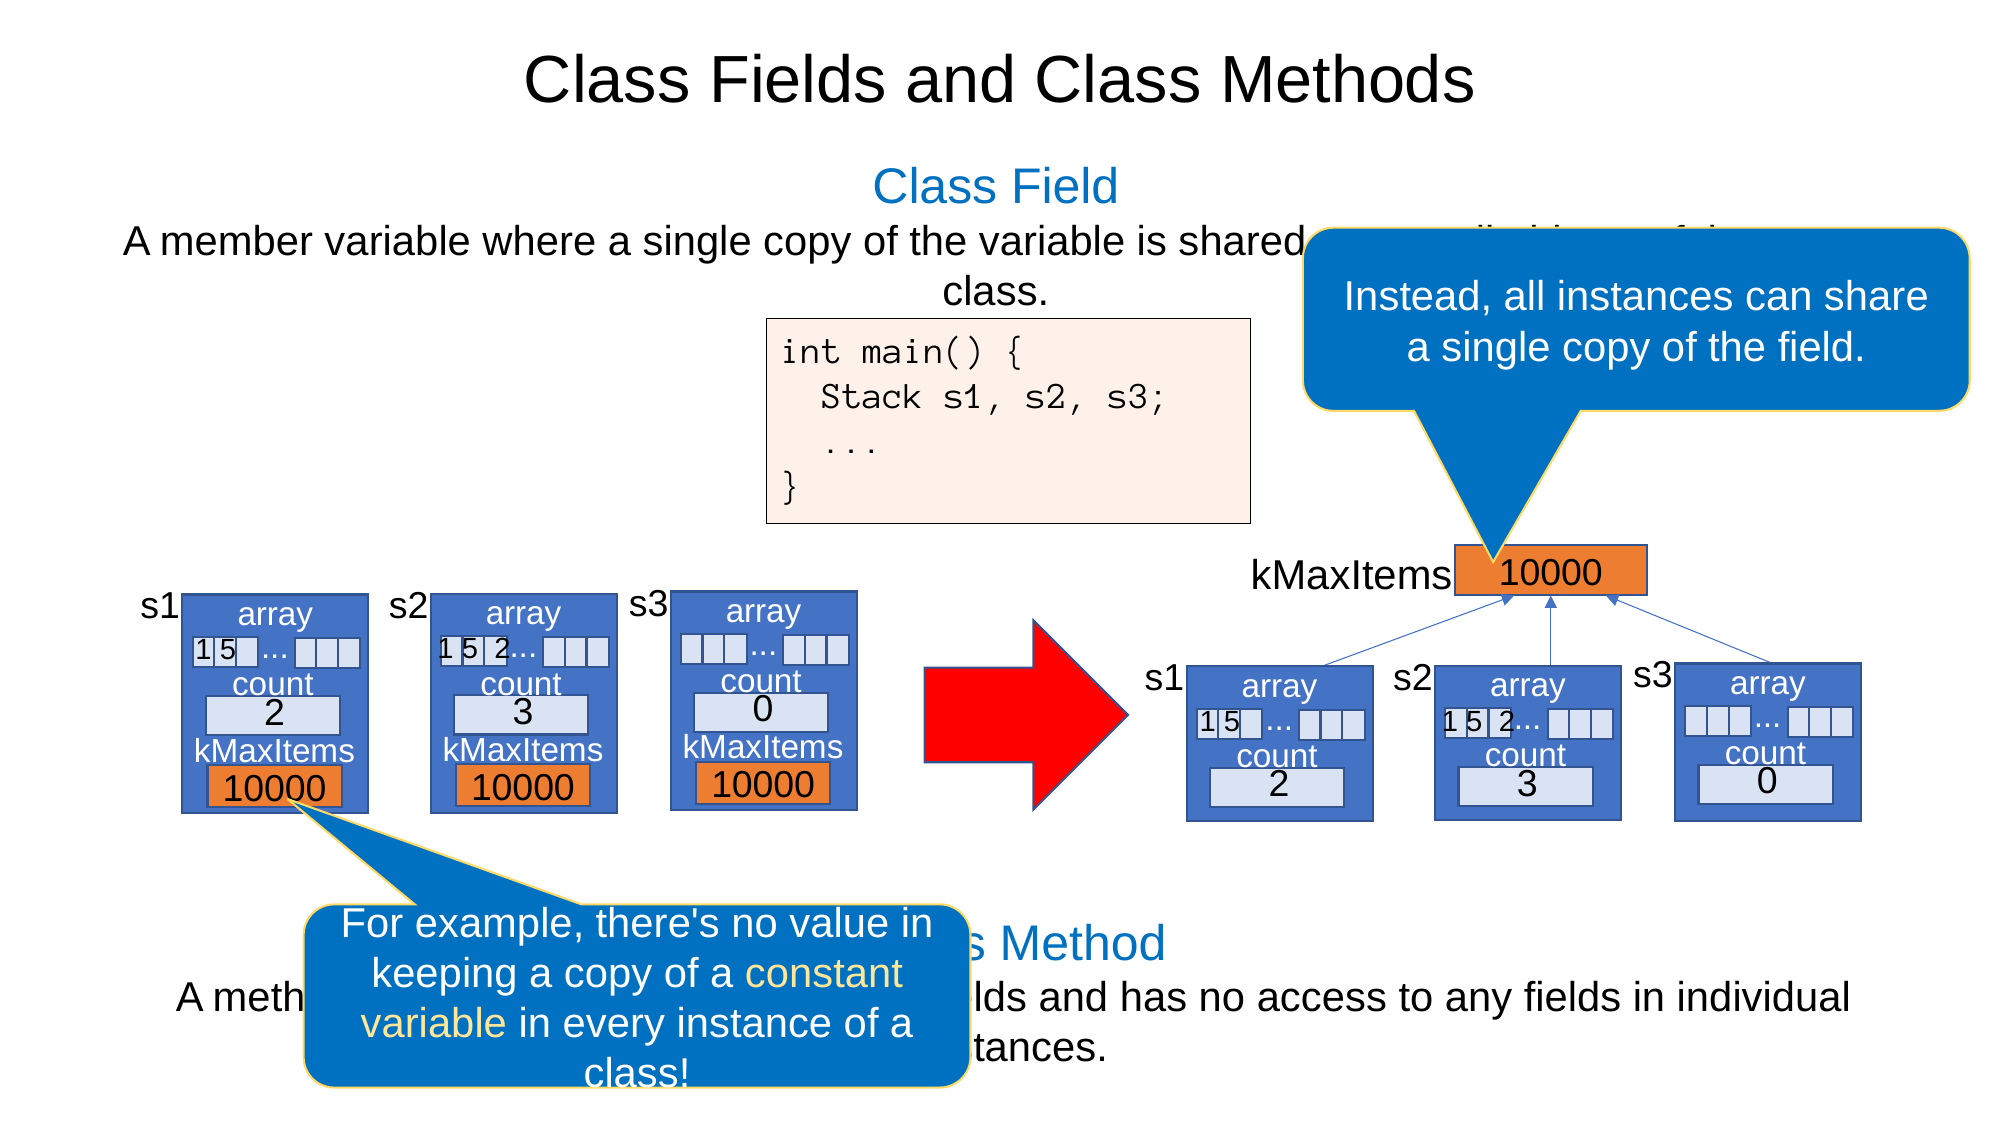

# Class Fields and Class Methods
Class Field
A member variable where a single copy of the variable is shared across all objects of the same class.
Instead, all instances can share a single copy of the field.
int main() {
  Stack s1, s2, s3;
  ...
}
kMaxItems
10000
s3
array

...
count

0

s2
array

...
count

3
1 5  2
s1
array

...
count

2
1 5
s3
array

kMaxItems
10000
...
count

0

s2
array

kMaxItems
10000
...
count

3
1 5  2
s1
array

kMaxItems
10000
...
count

2
1 5

Class Method
A method that can only operate on class fields and has no access to any fields in individual instances.
For example, there's no value in keeping a copy of a constant variable in every instance of a class!